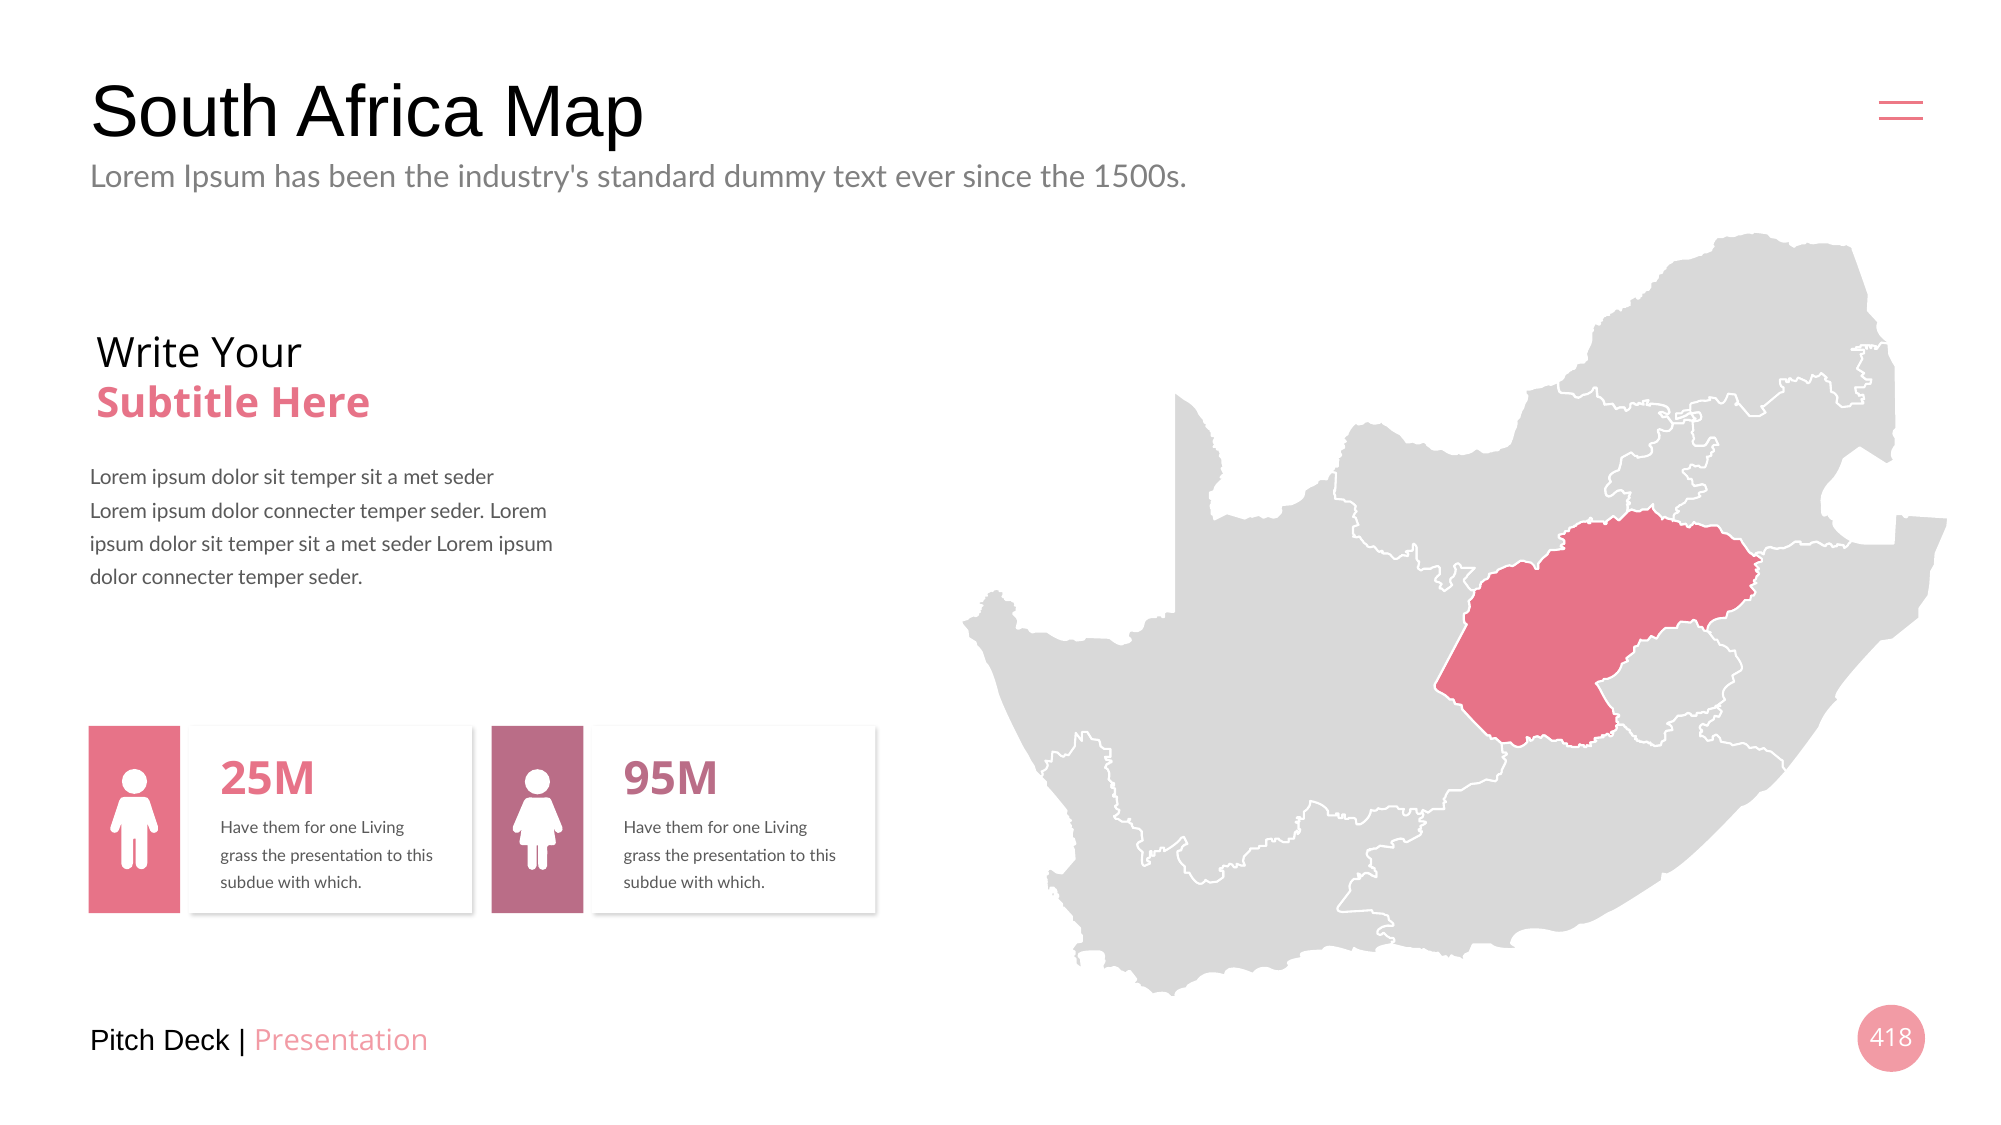

# South Africa Map
Lorem Ipsum has been the industry's standard dummy text ever since the 1500s.

Write Your
Subtitle Here
Lorem ipsum dolor sit temper sit a met seder Lorem ipsum dolor connecter temper seder. Lorem ipsum dolor sit temper sit a met seder Lorem ipsum dolor connecter temper seder.

25M
95M

Have them for one Living grass the presentation to this
subdue with which.
Have them for one Living grass the presentation to this
subdue with which.
Pitch Deck | Presentation
418